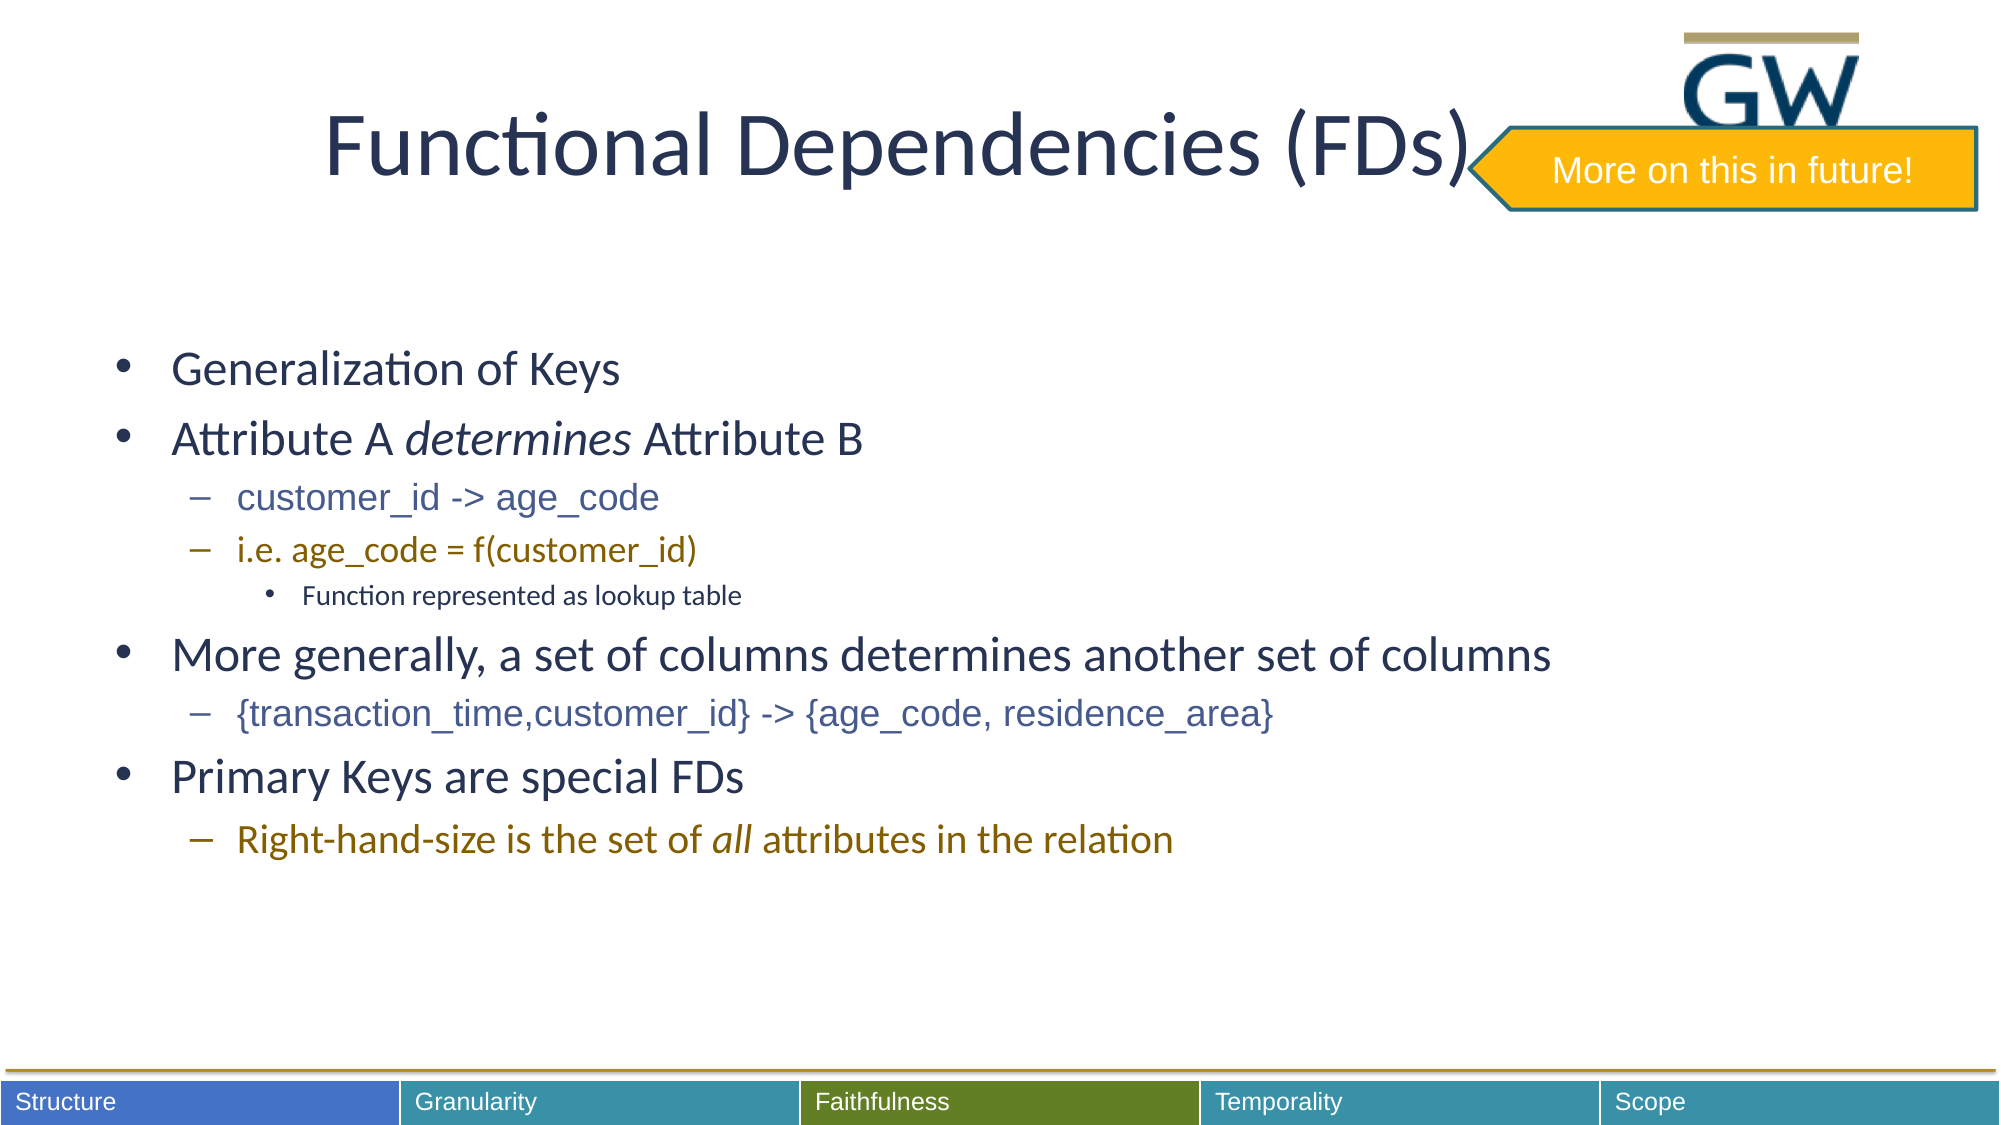

# Functional Dependencies (FDs)
More on this in future!
Generalization of Keys
Attribute A determines Attribute B
customer_id -> age_code
i.e. age_code = f(customer_id)
Function represented as lookup table
More generally, a set of columns determines another set of columns
{transaction_time,customer_id} -> {age_code, residence_area}
Primary Keys are special FDs
Right-hand-size is the set of all attributes in the relation

| Structure | Granularity | Faithfulness | Temporality | Scope |
| --- | --- | --- | --- | --- |